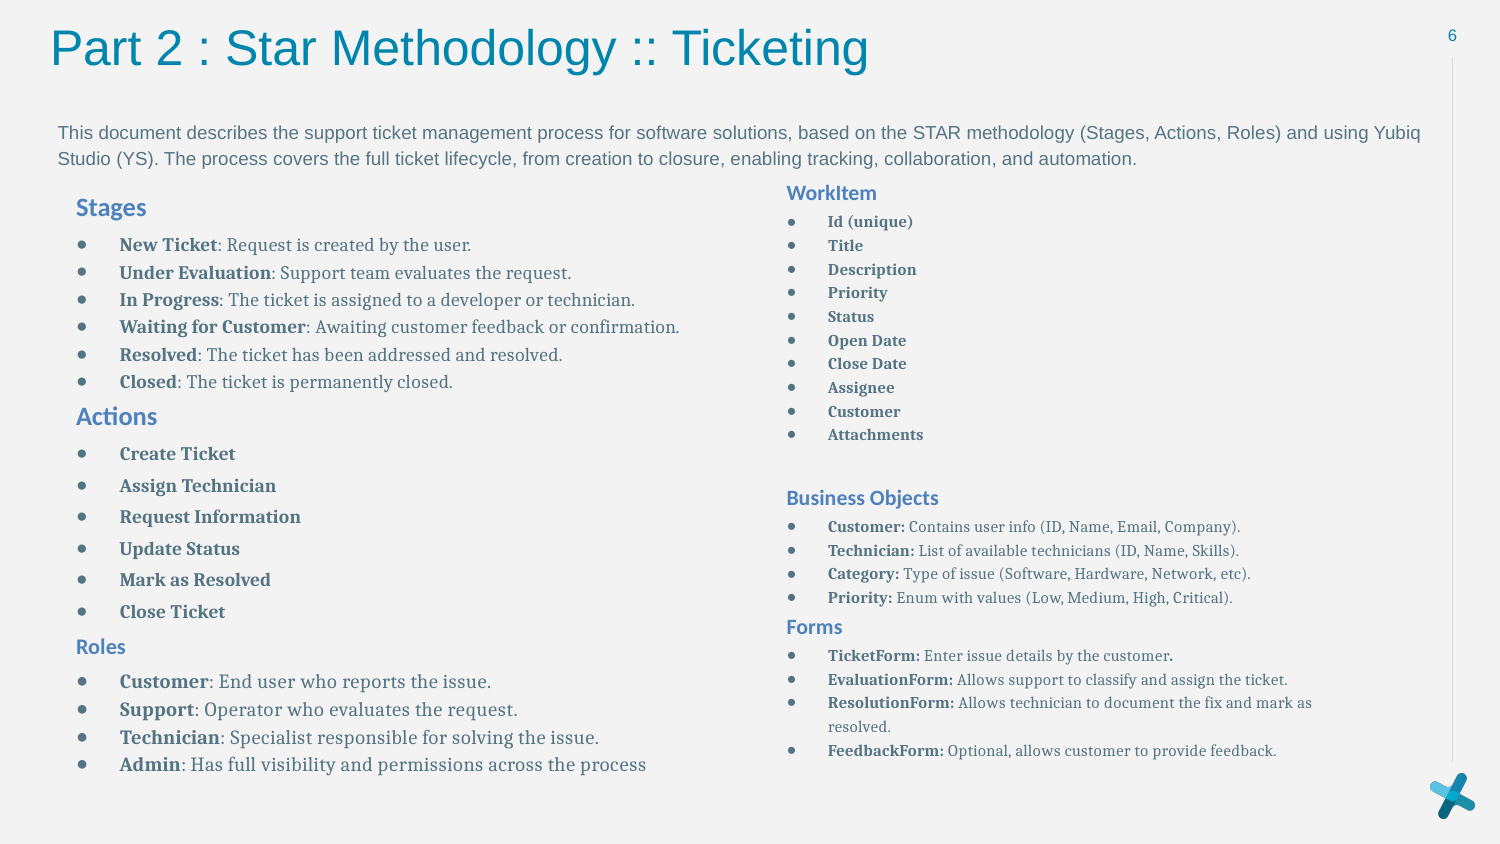

# Part 2 : Star Methodology :: Ticketing
This document describes the support ticket management process for software solutions, based on the STAR methodology (Stages, Actions, Roles) and using Yubiq Studio (YS). The process covers the full ticket lifecycle, from creation to closure, enabling tracking, collaboration, and automation.
WorkItem
Id (unique)
Title
Description
Priority
Status
Open Date
Close Date
Assignee
Customer
Attachments

Business Objects
Customer: Contains user info (ID, Name, Email, Company).
Technician: List of available technicians (ID, Name, Skills).
Category: Type of issue (Software, Hardware, Network, etc).
Priority: Enum with values (Low, Medium, High, Critical).
Forms
TicketForm: Enter issue details by the customer.
EvaluationForm: Allows support to classify and assign the ticket.
ResolutionForm: Allows technician to document the fix and mark as resolved.
FeedbackForm: Optional, allows customer to provide feedback.
Stages
New Ticket: Request is created by the user.
Under Evaluation: Support team evaluates the request.
In Progress: The ticket is assigned to a developer or technician.
Waiting for Customer: Awaiting customer feedback or confirmation.
Resolved: The ticket has been addressed and resolved.
Closed: The ticket is permanently closed.
Actions
Create Ticket
Assign Technician
Request Information
Update Status
Mark as Resolved
Close Ticket
Roles
Customer: End user who reports the issue.
Support: Operator who evaluates the request.
Technician: Specialist responsible for solving the issue.
Admin: Has full visibility and permissions across the process